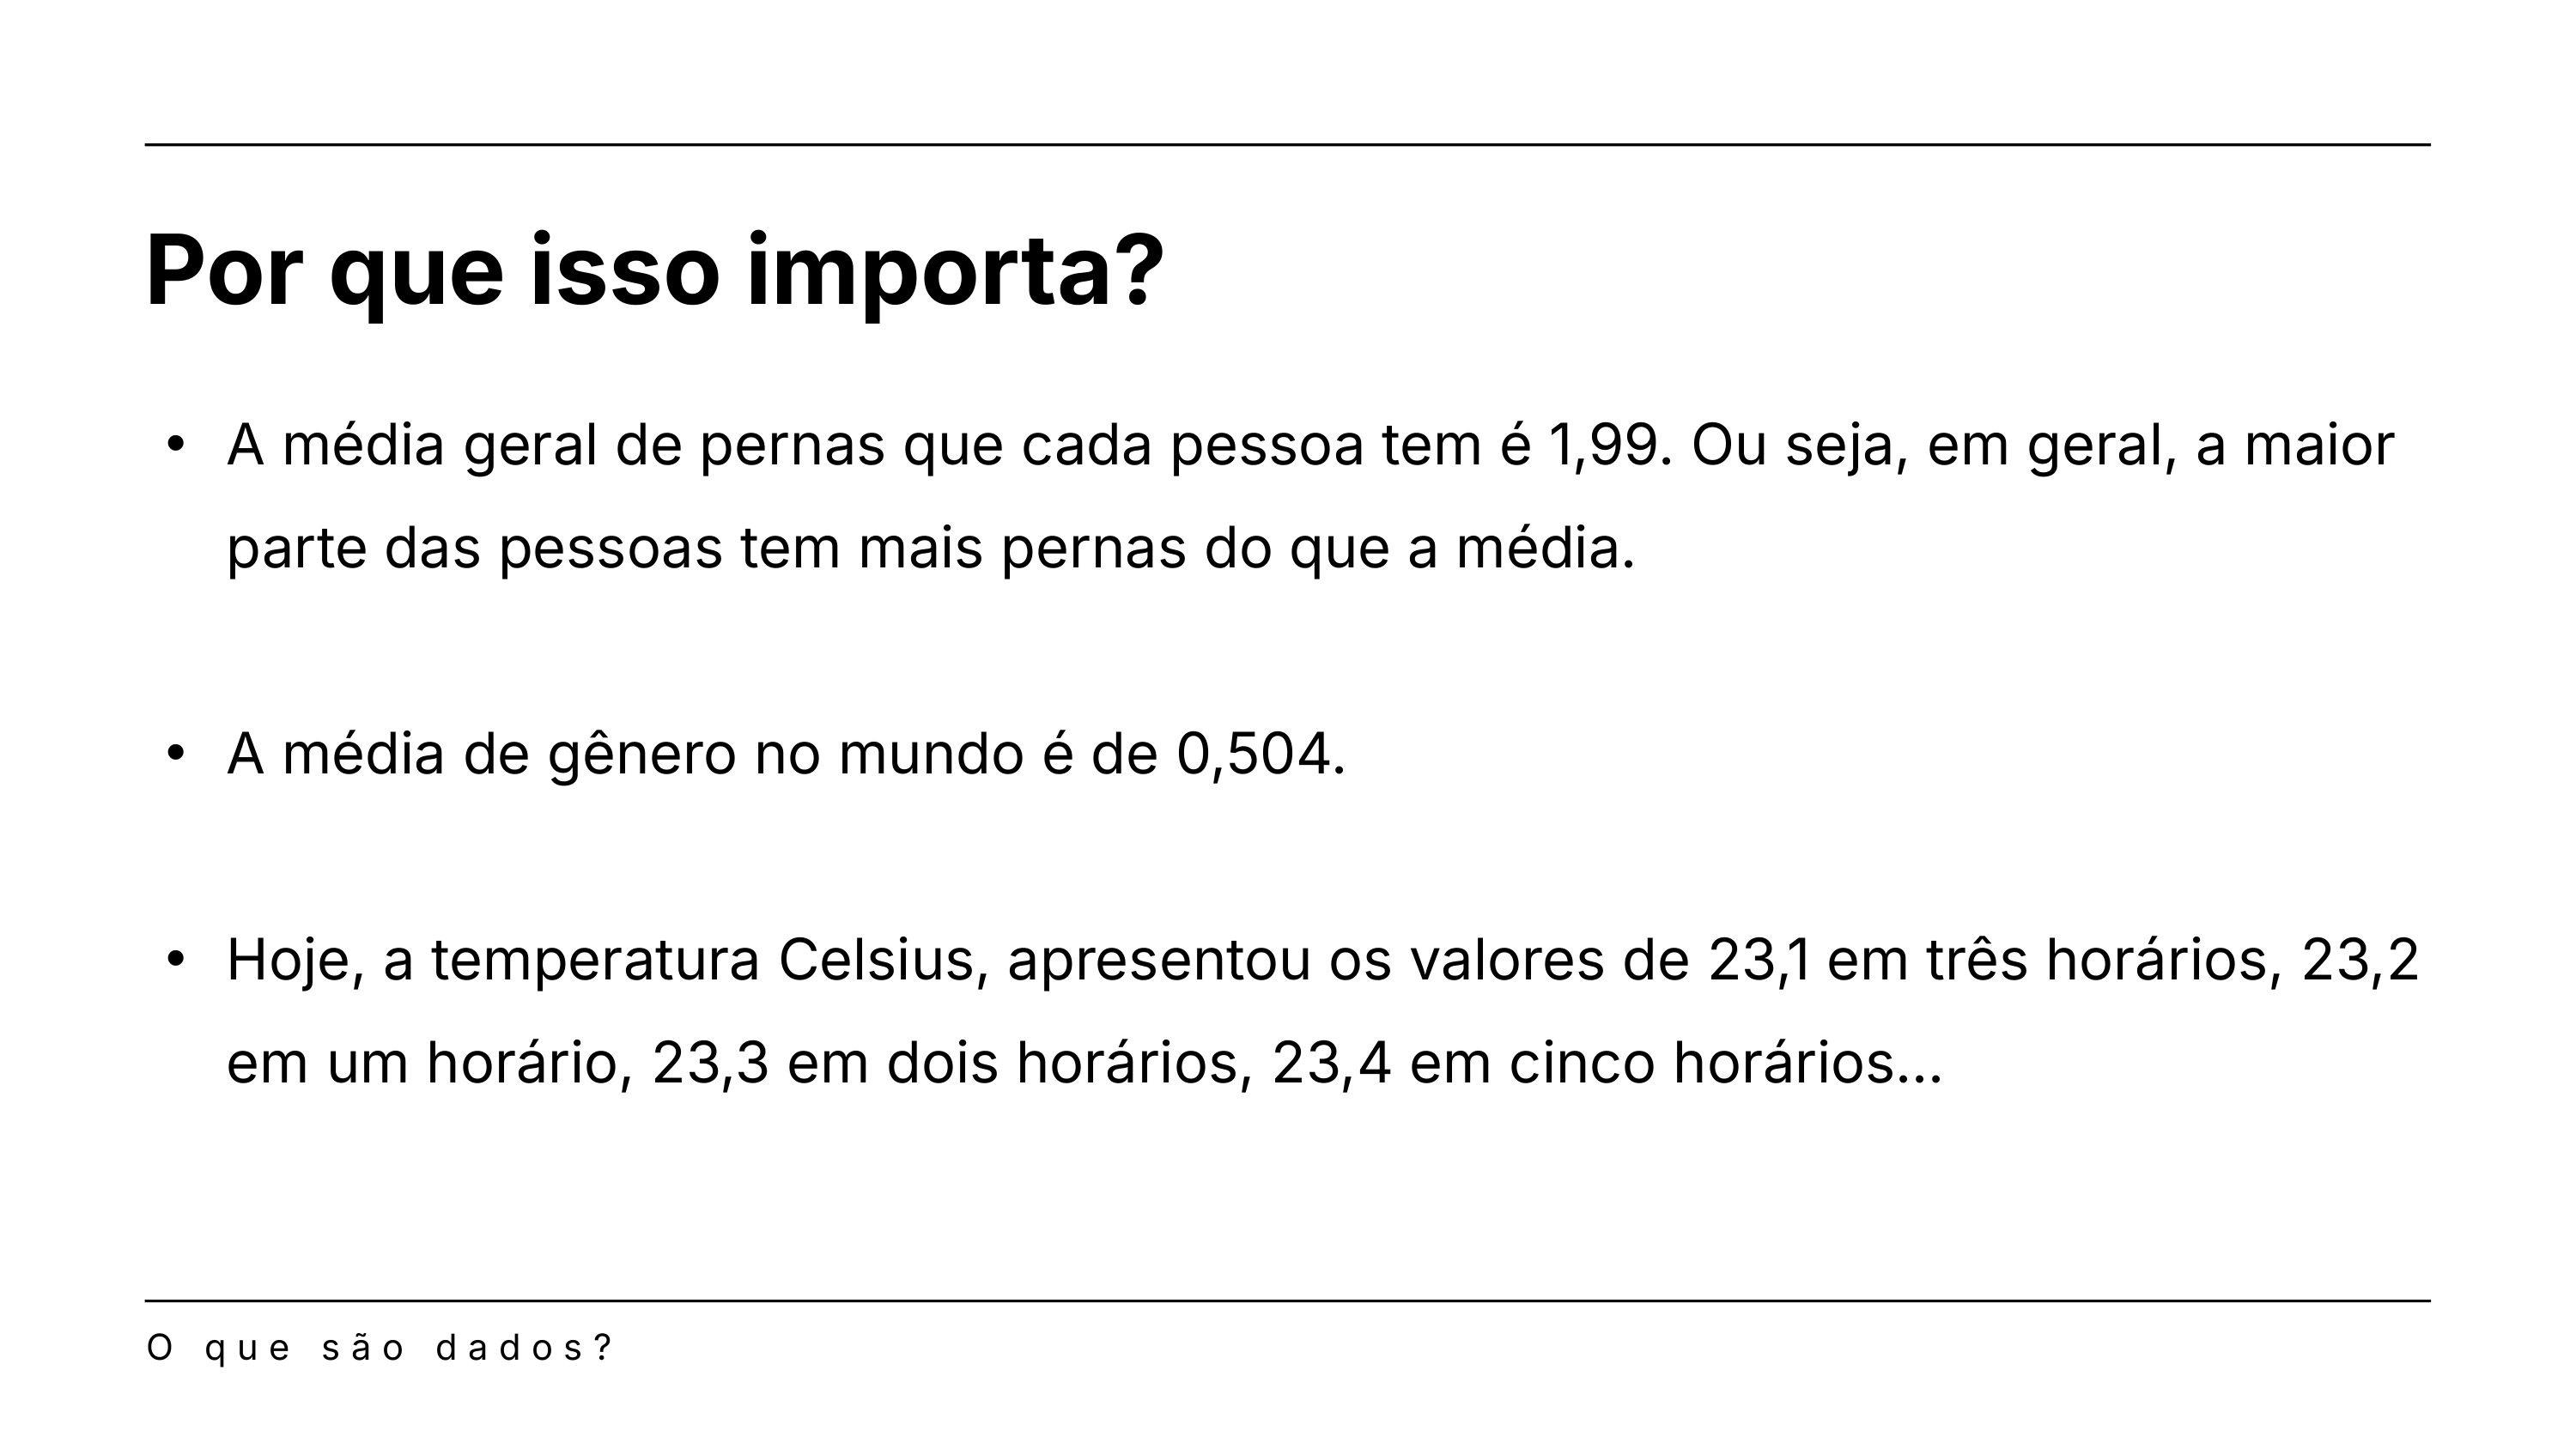

Por que isso importa?
A média geral de pernas que cada pessoa tem é 1,99. Ou seja, em geral, a maior parte das pessoas tem mais pernas do que a média.

A média de gênero no mundo é de 0,504.

Hoje, a temperatura Celsius, apresentou os valores de 23,1 em três horários, 23,2 em um horário, 23,3 em dois horários, 23,4 em cinco horários...

O que são dados?